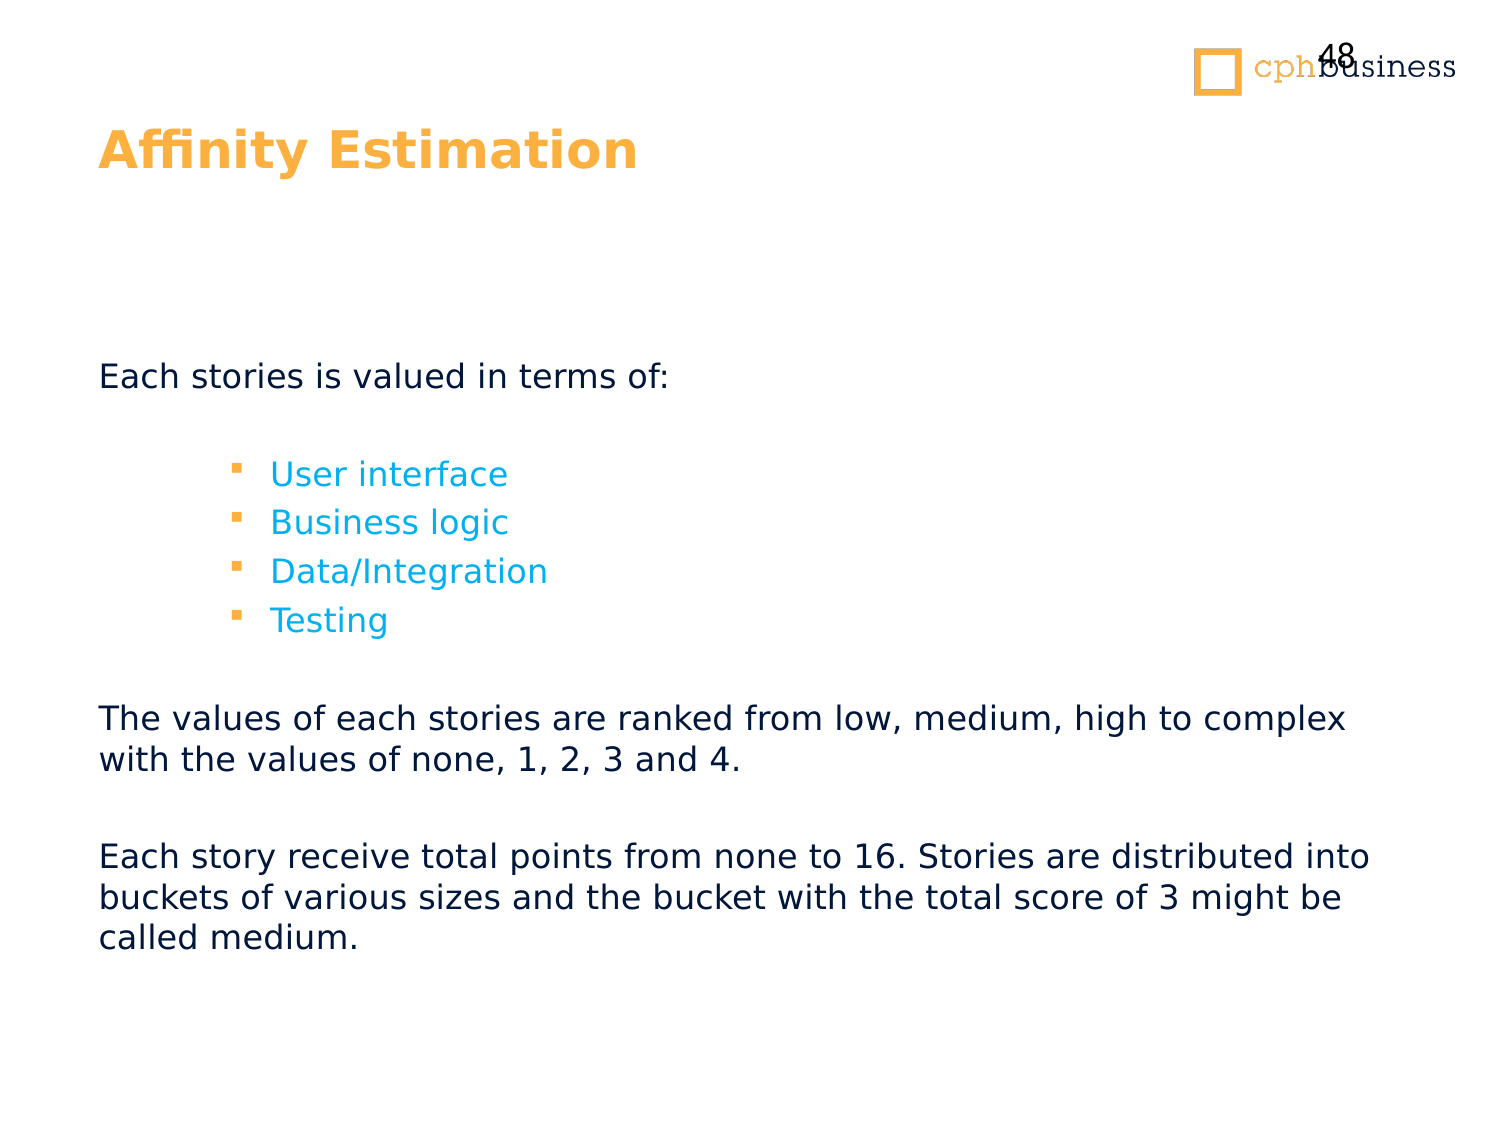

48
Affinity Estimation
Each stories is valued in terms of:

User interface
Business logic
Data/Integration
Testing

The values of each stories are ranked from low, medium, high to complex with the values of none, 1, 2, 3 and 4.

Each story receive total points from none to 16. Stories are distributed into buckets of various sizes and the bucket with the total score of 3 might be called medium.